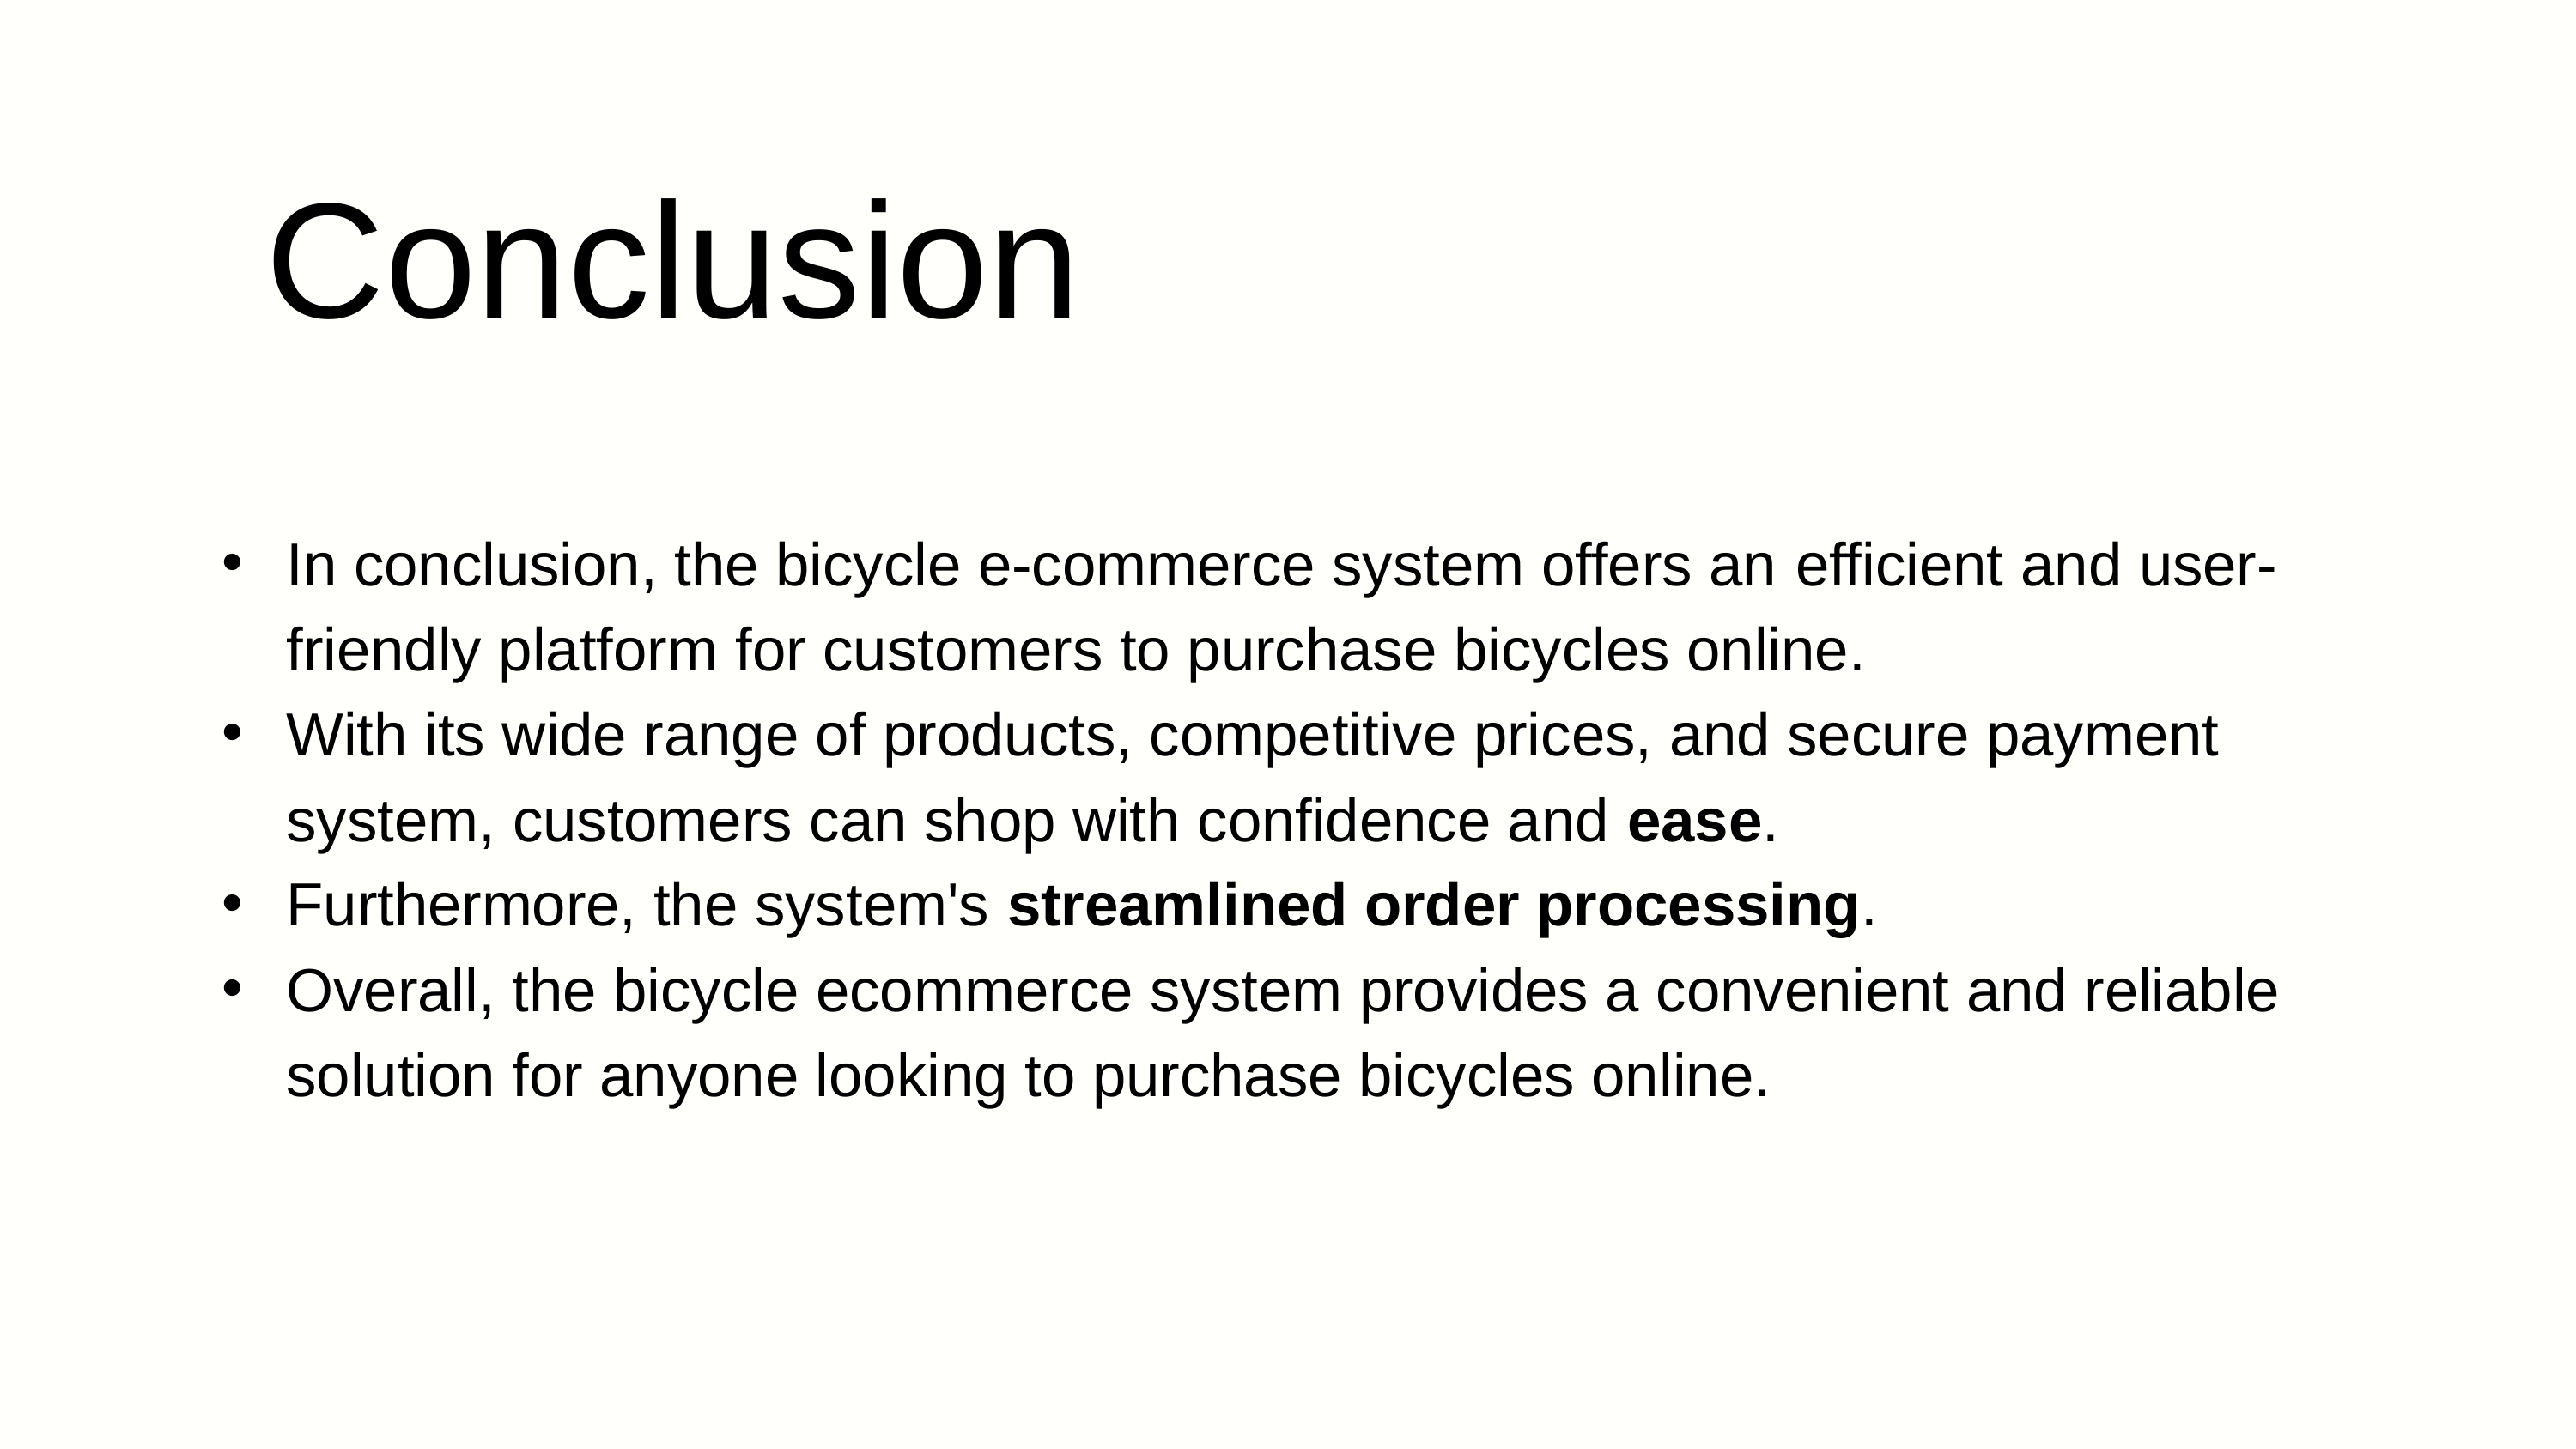

Conclusion
In conclusion, the bicycle e-commerce system offers an efficient and user-friendly platform for customers to purchase bicycles online.
With its wide range of products, competitive prices, and secure payment system, customers can shop with confidence and ease.
Furthermore, the system's streamlined order processing.
Overall, the bicycle ecommerce system provides a convenient and reliable solution for anyone looking to purchase bicycles online.